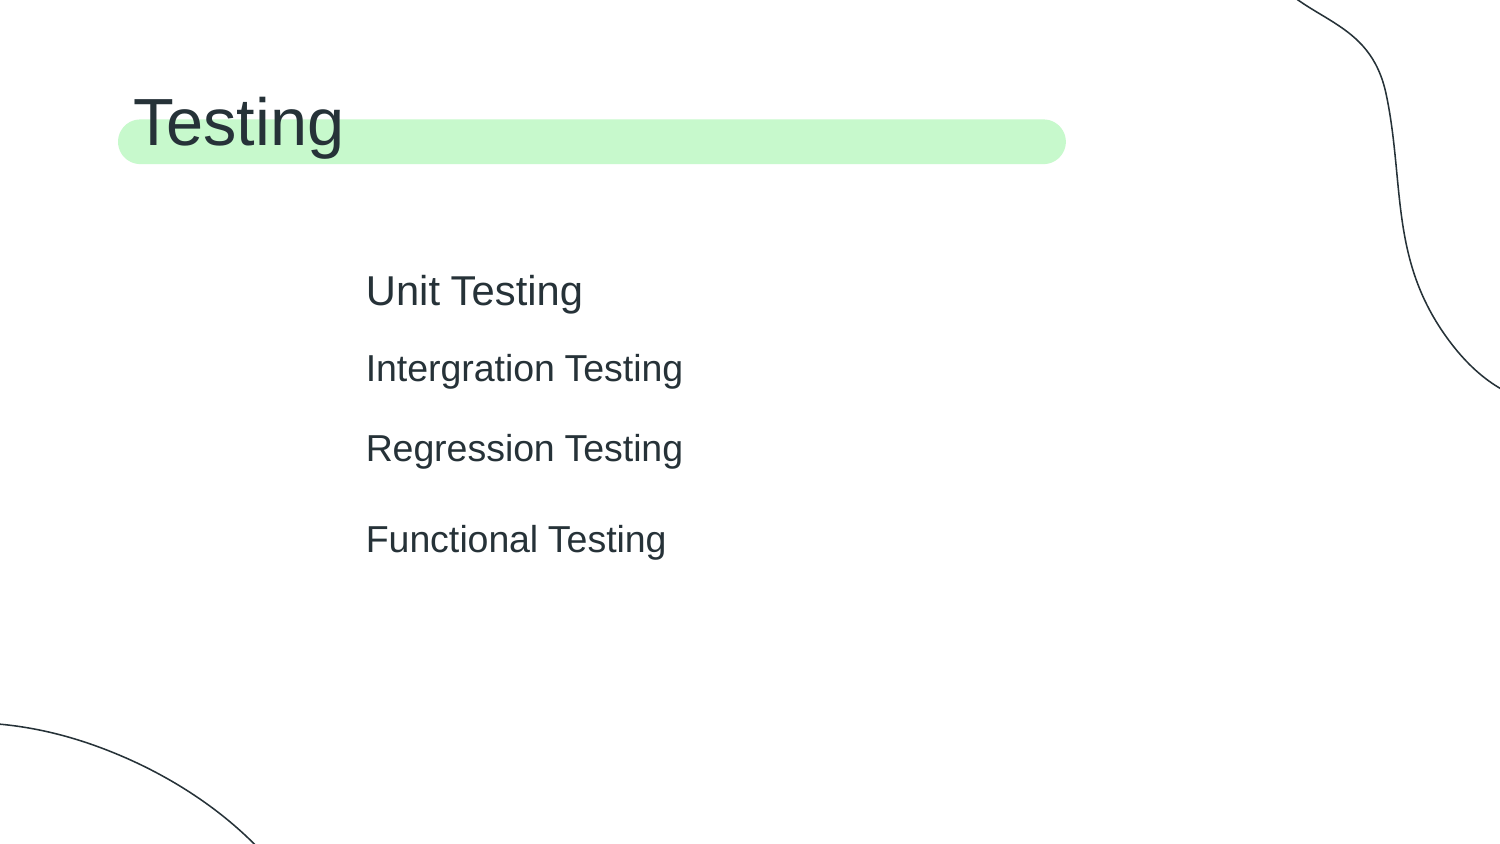

# Testing
Unit Testing
Intergration Testing
Regression Testing
Functional Testing